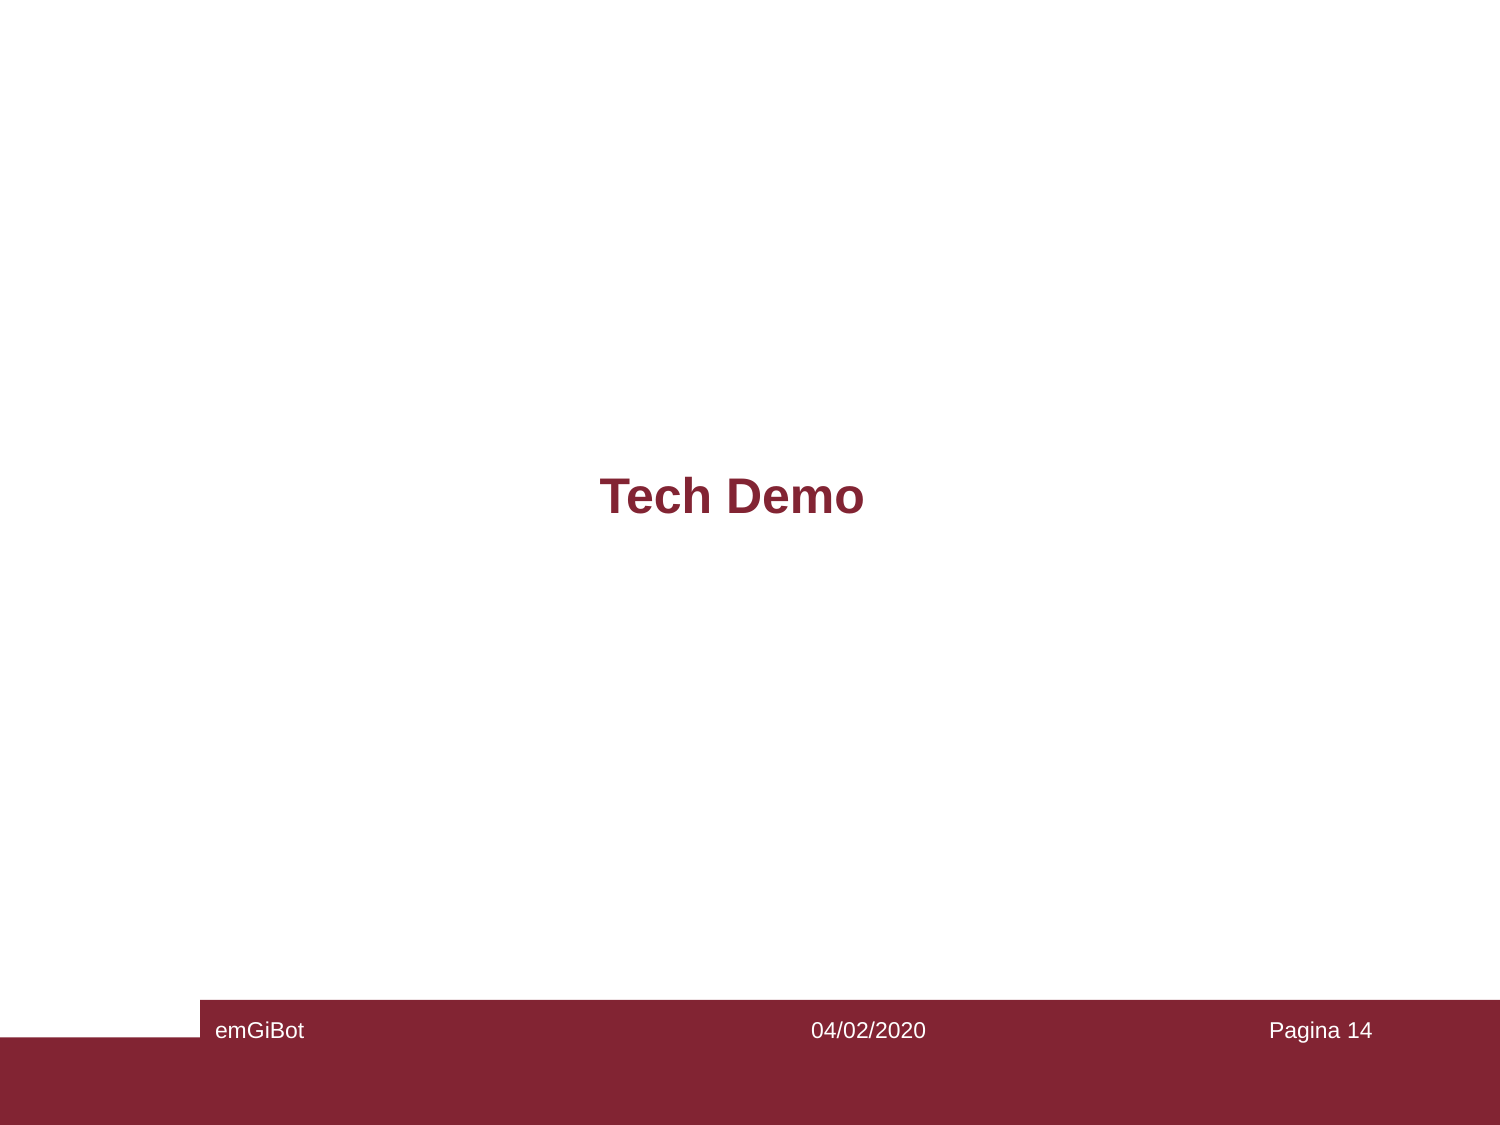

# Tech Demo
emGiBot
04/02/2020
Pagina 14